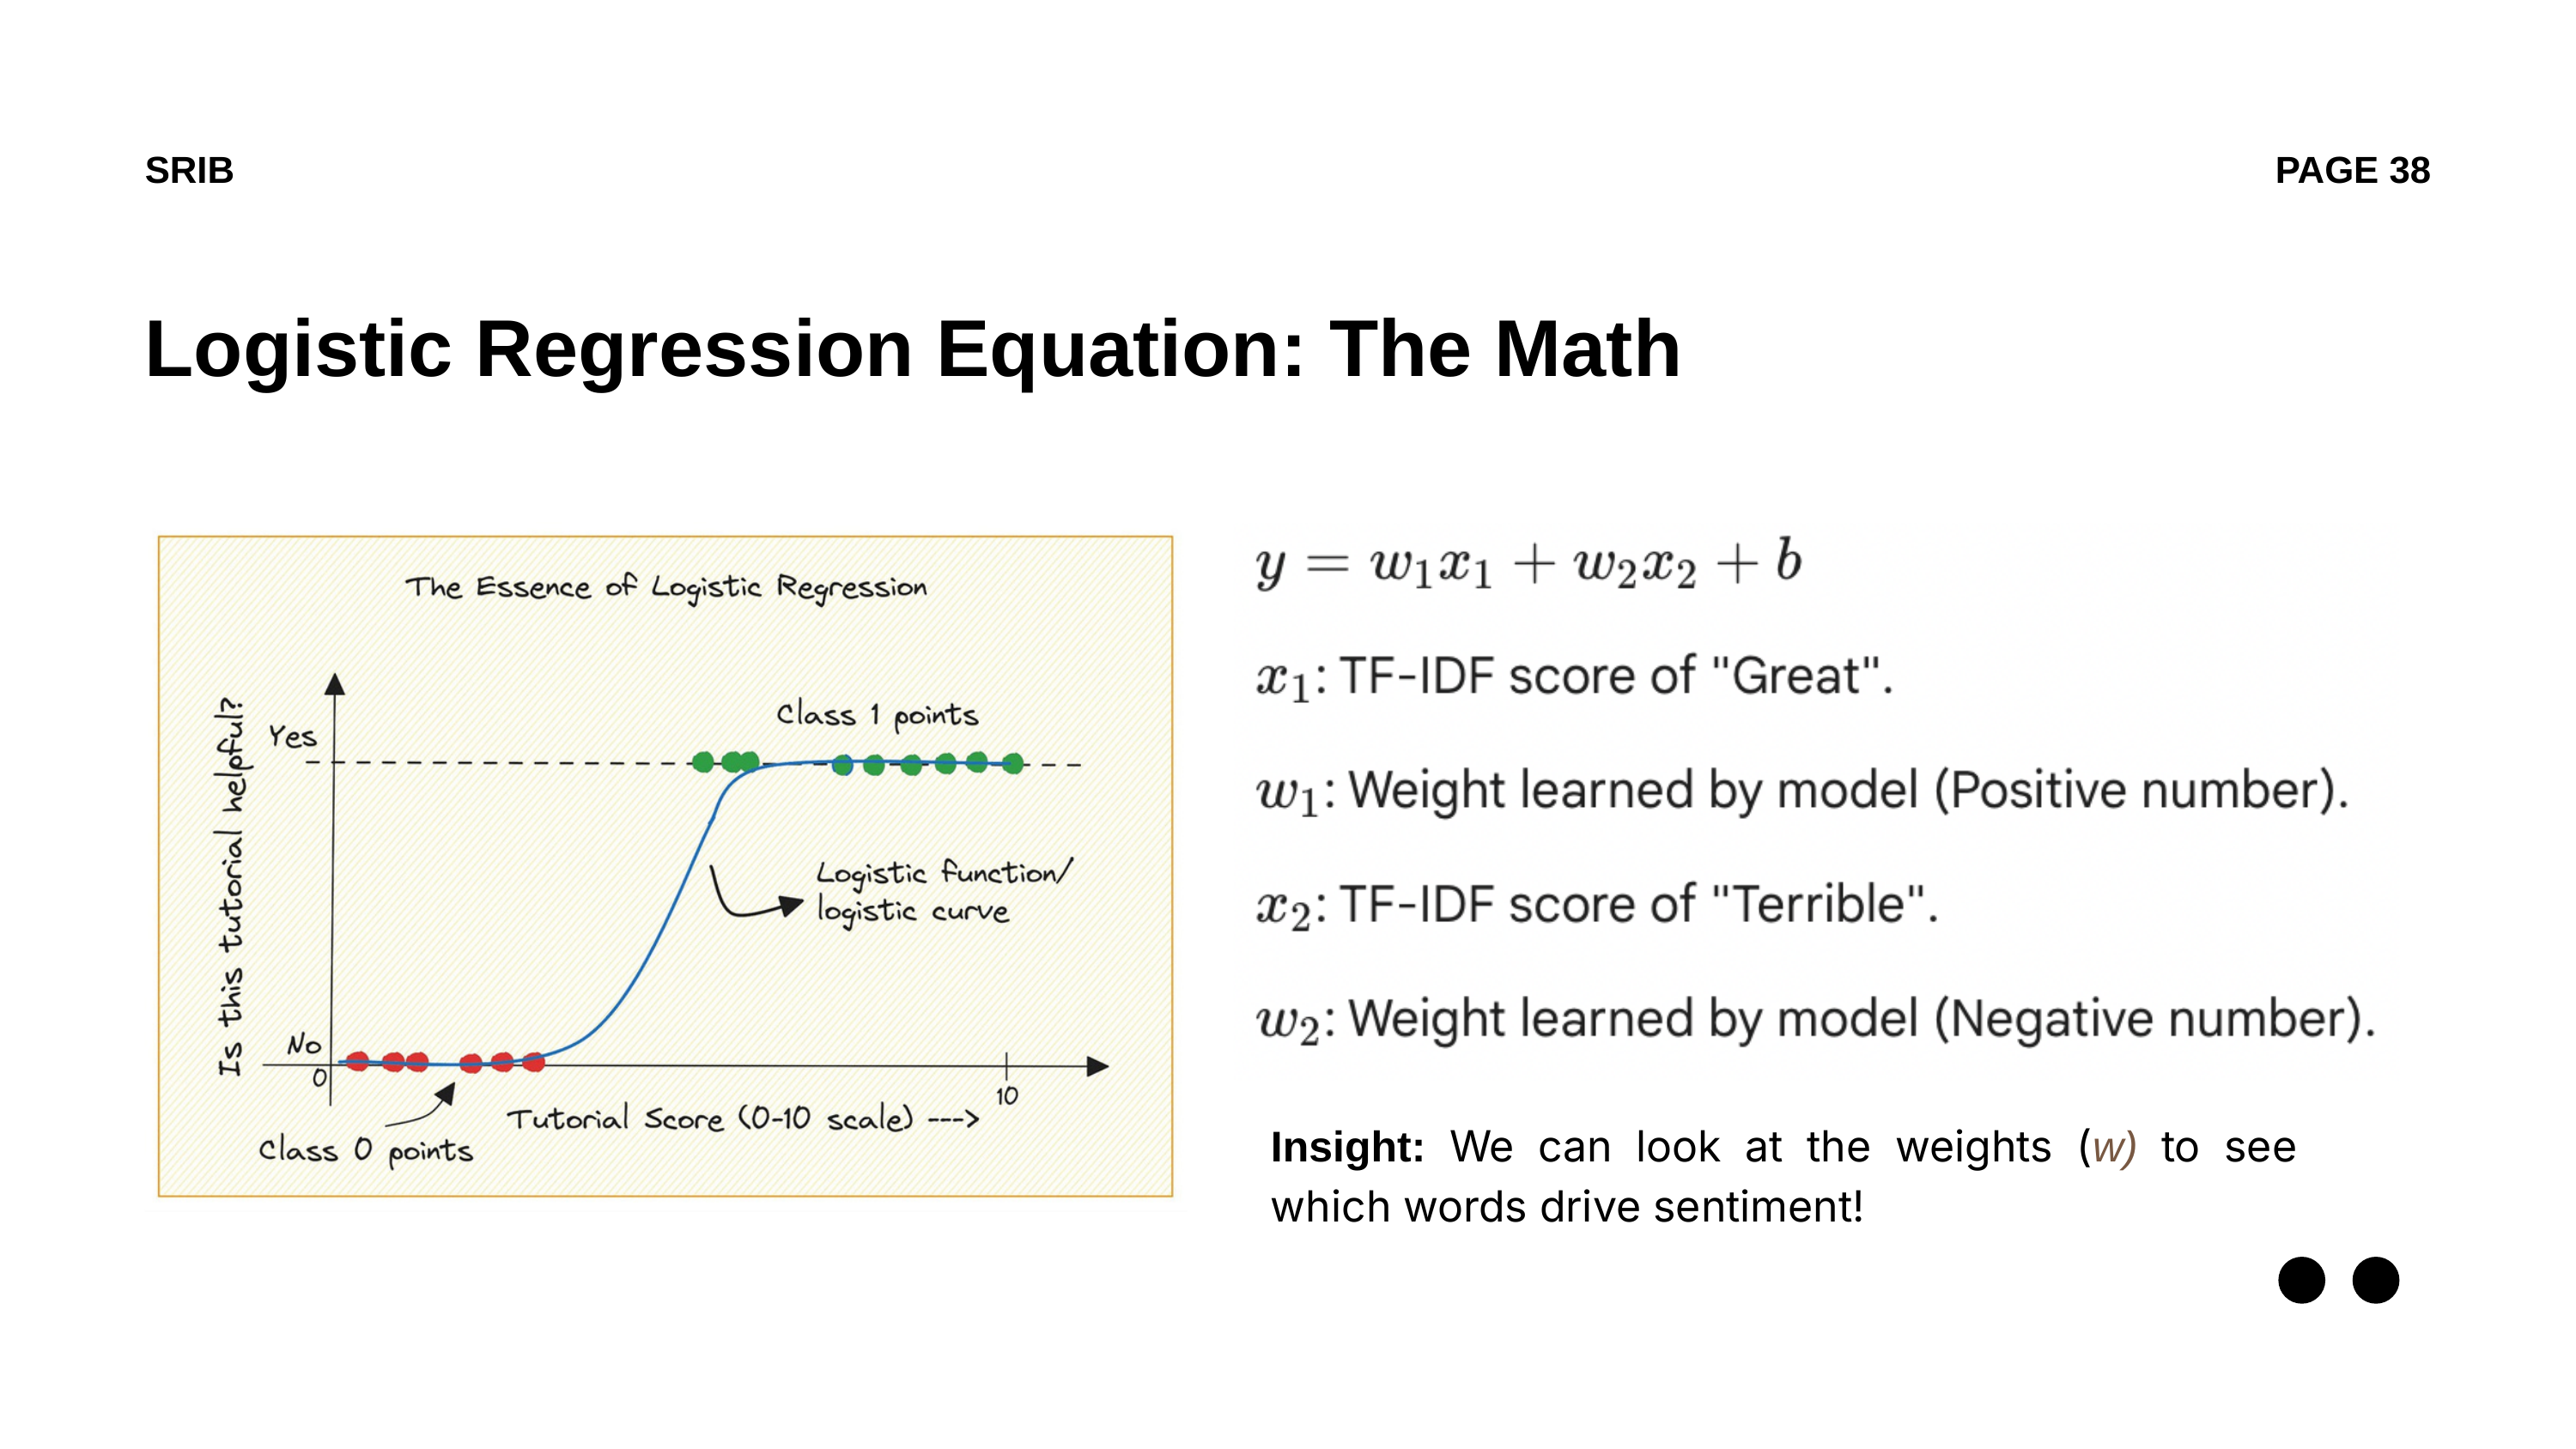

SRIB
PAGE 38
Logistic Regression Equation: The Math

Insight: We can look at the weights (w) to see which words drive sentiment!